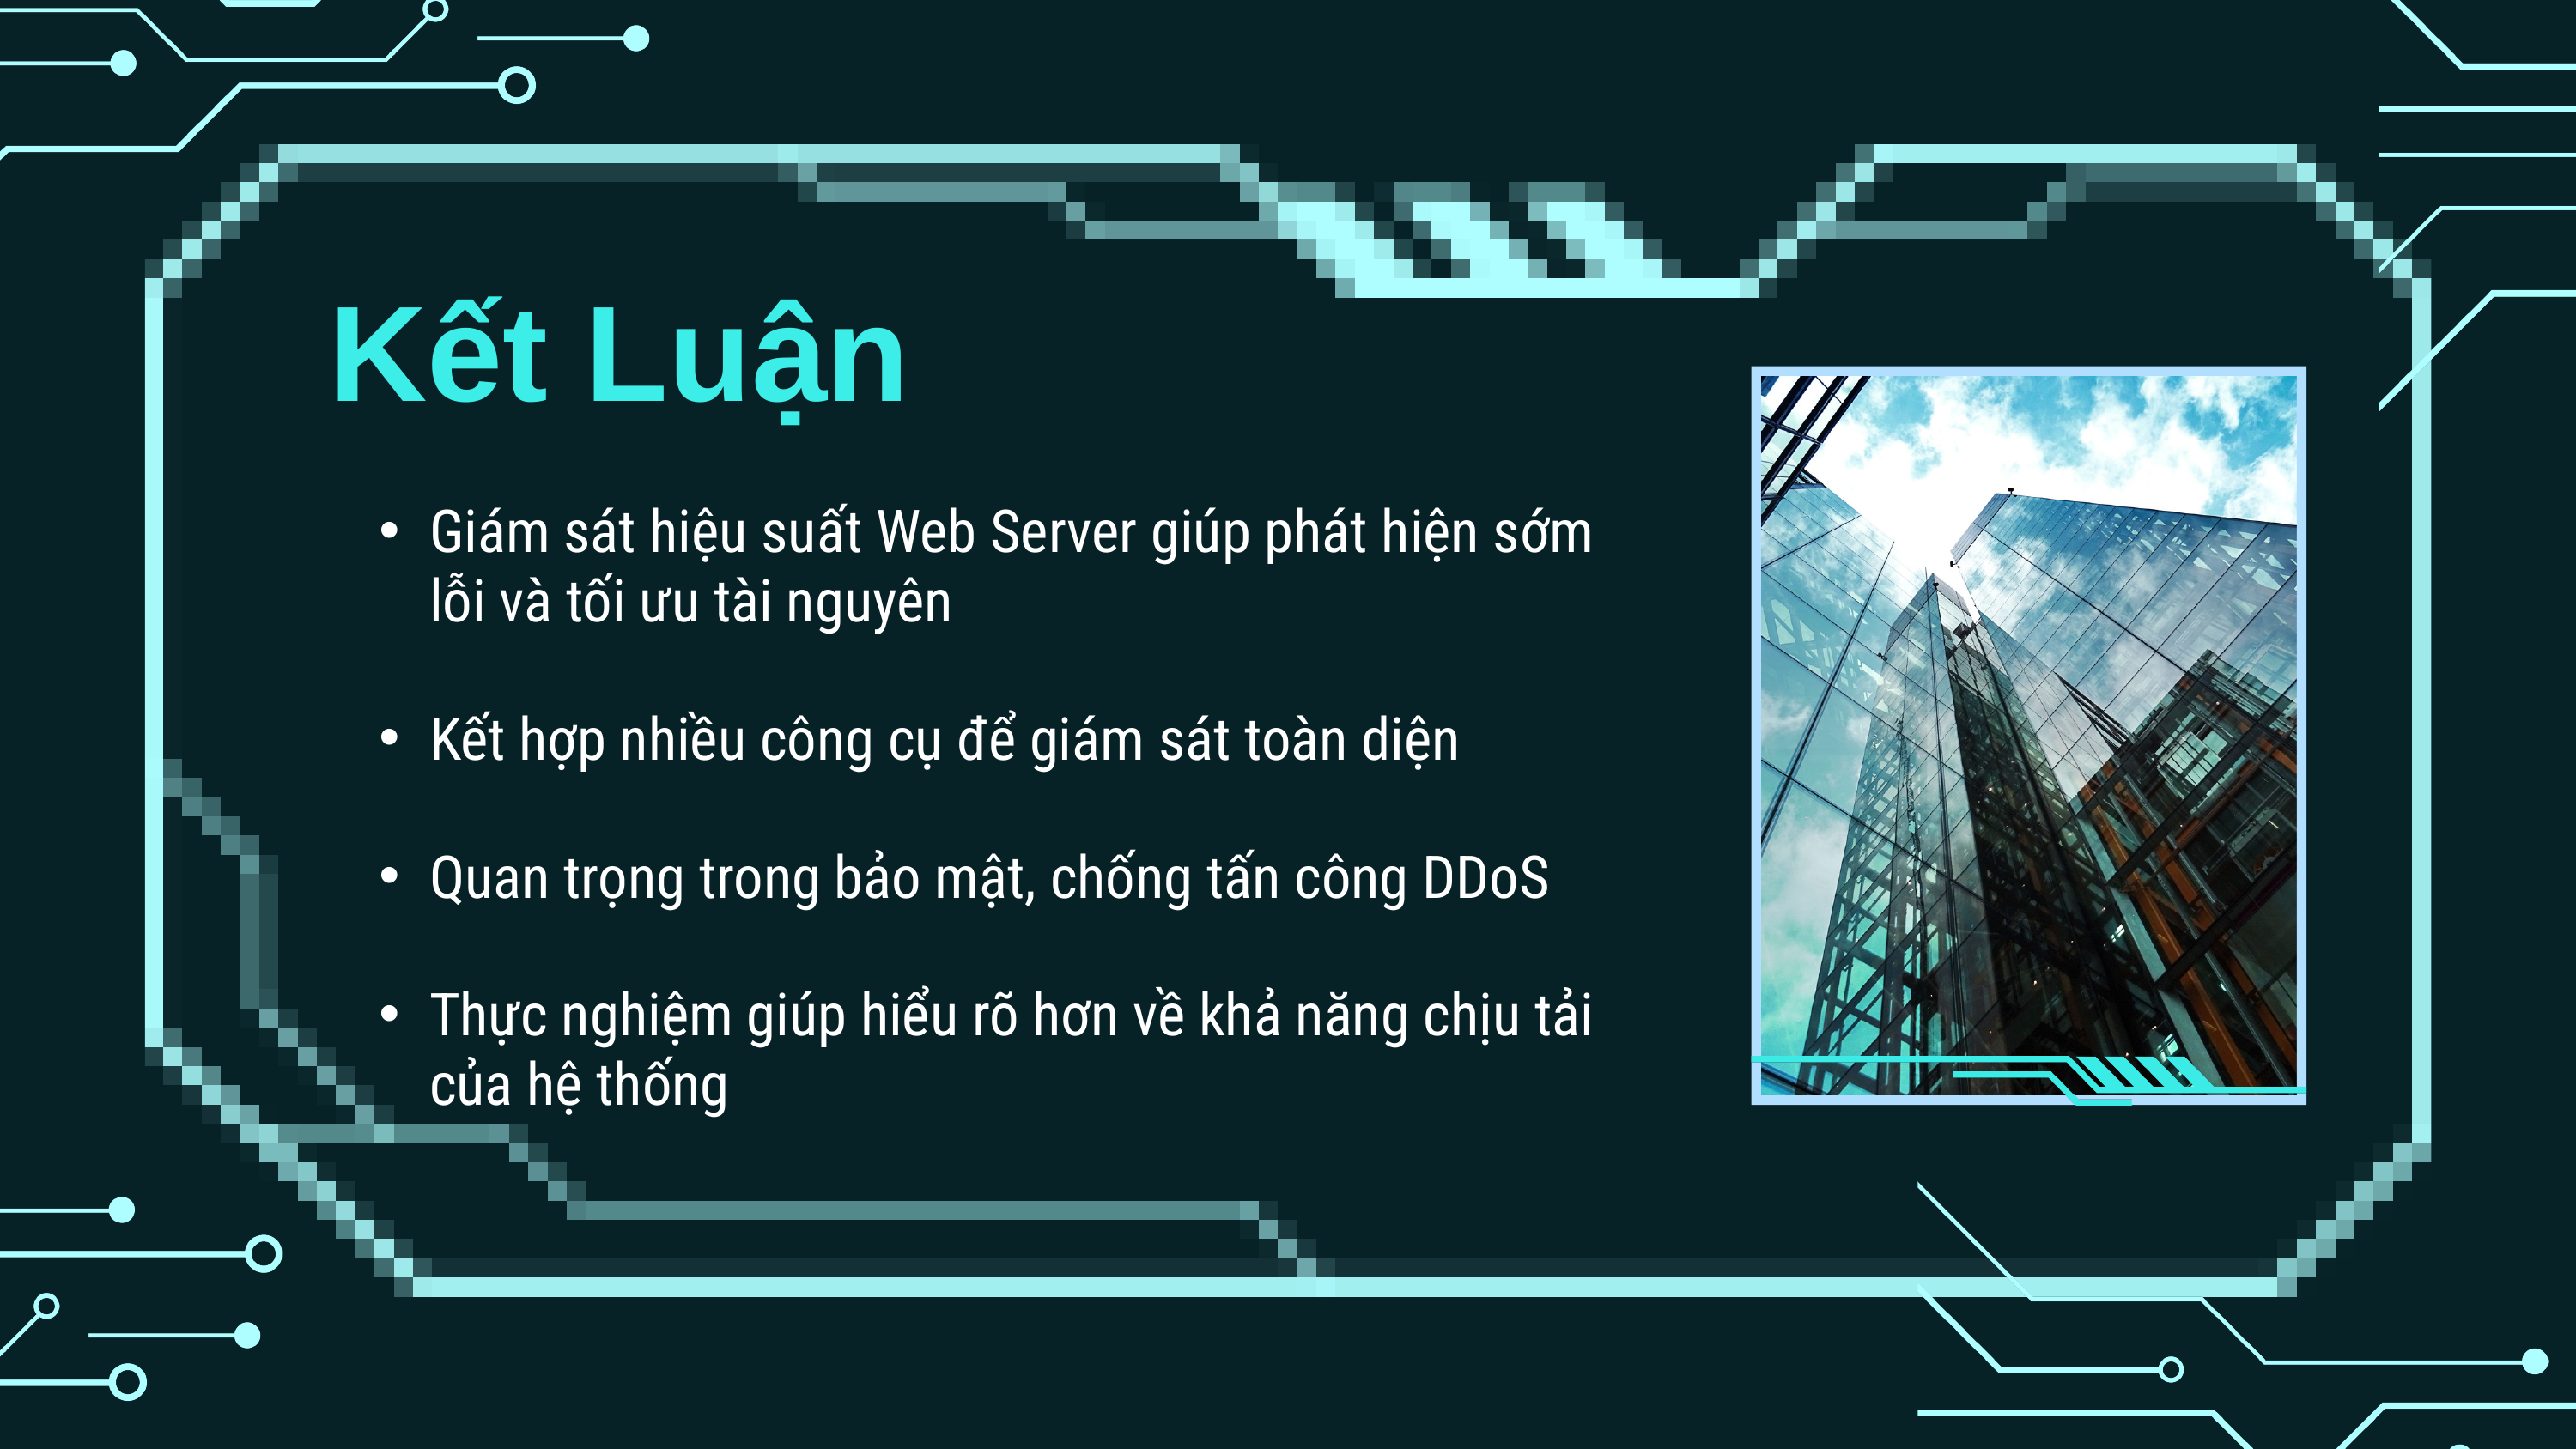

Kết Luận

Giám sát hiệu suất Web Server giúp phát hiện sớm lỗi và tối ưu tài nguyên

Kết hợp nhiều công cụ để giám sát toàn diện

Quan trọng trong bảo mật, chống tấn công DDoS

Thực nghiệm giúp hiểu rõ hơn về khả năng chịu tải của hệ thống